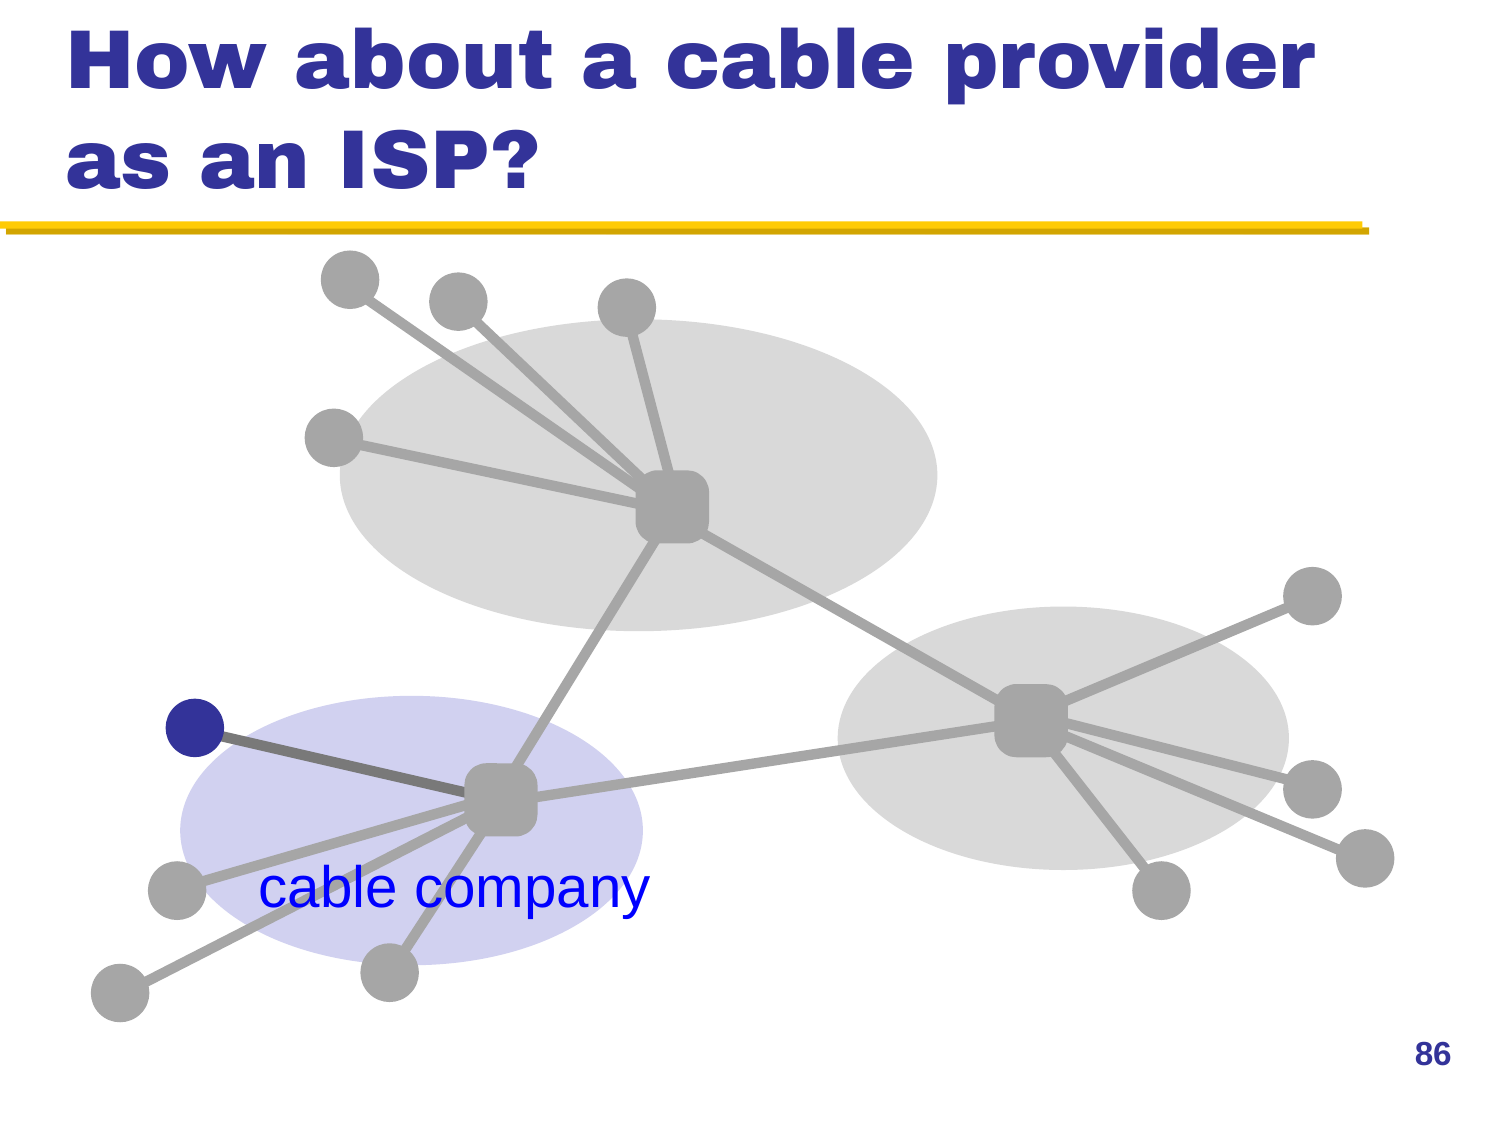

# How about a cable provider as an ISP?

cable company

86